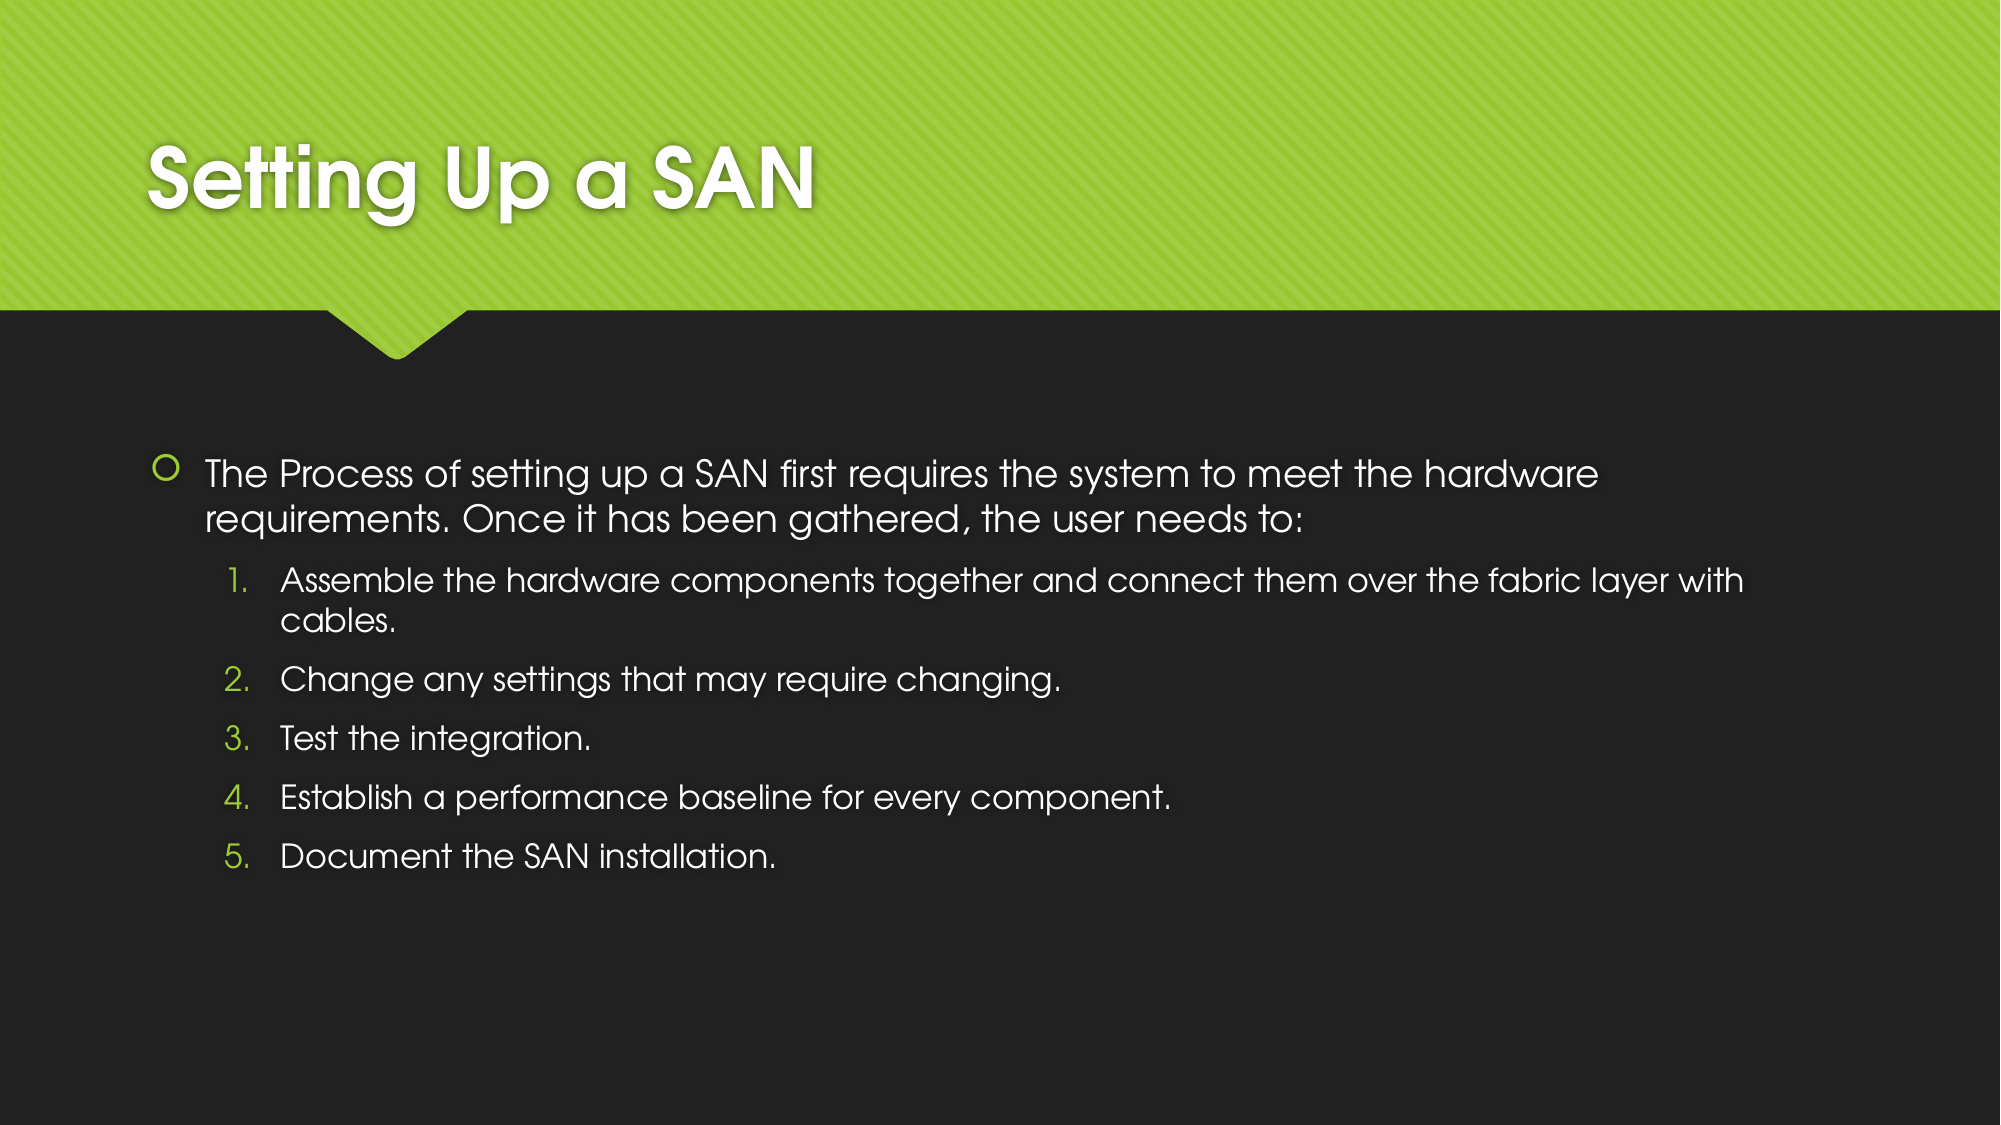

# Setting Up a SAN
The Process of setting up a SAN first requires the system to meet the hardware requirements. Once it has been gathered, the user needs to:
Assemble the hardware components together and connect them over the fabric layer with cables.
Change any settings that may require changing.
Test the integration.
Establish a performance baseline for every component.
Document the SAN installation.